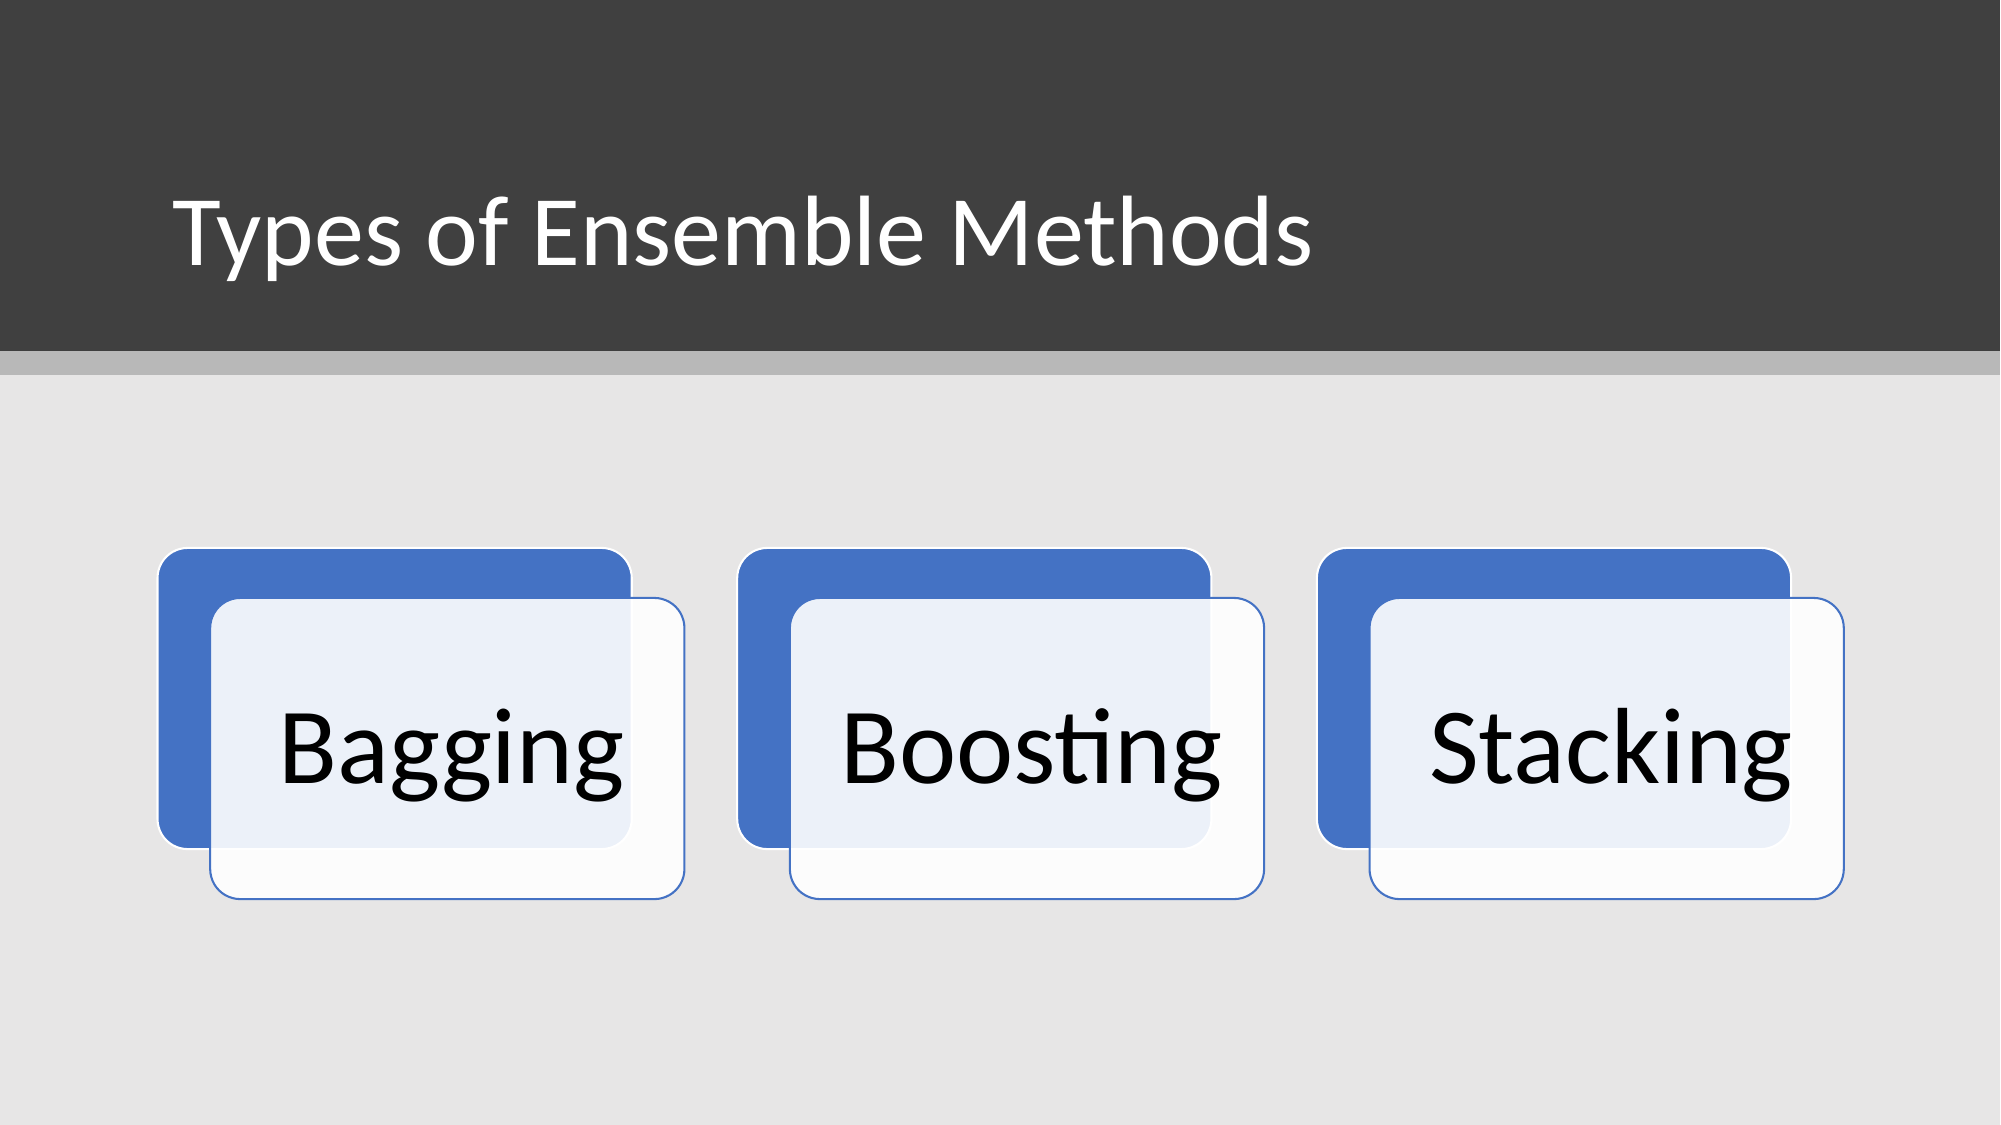

# Types of Ensemble Methods

Bagging
Boosting
Stacking